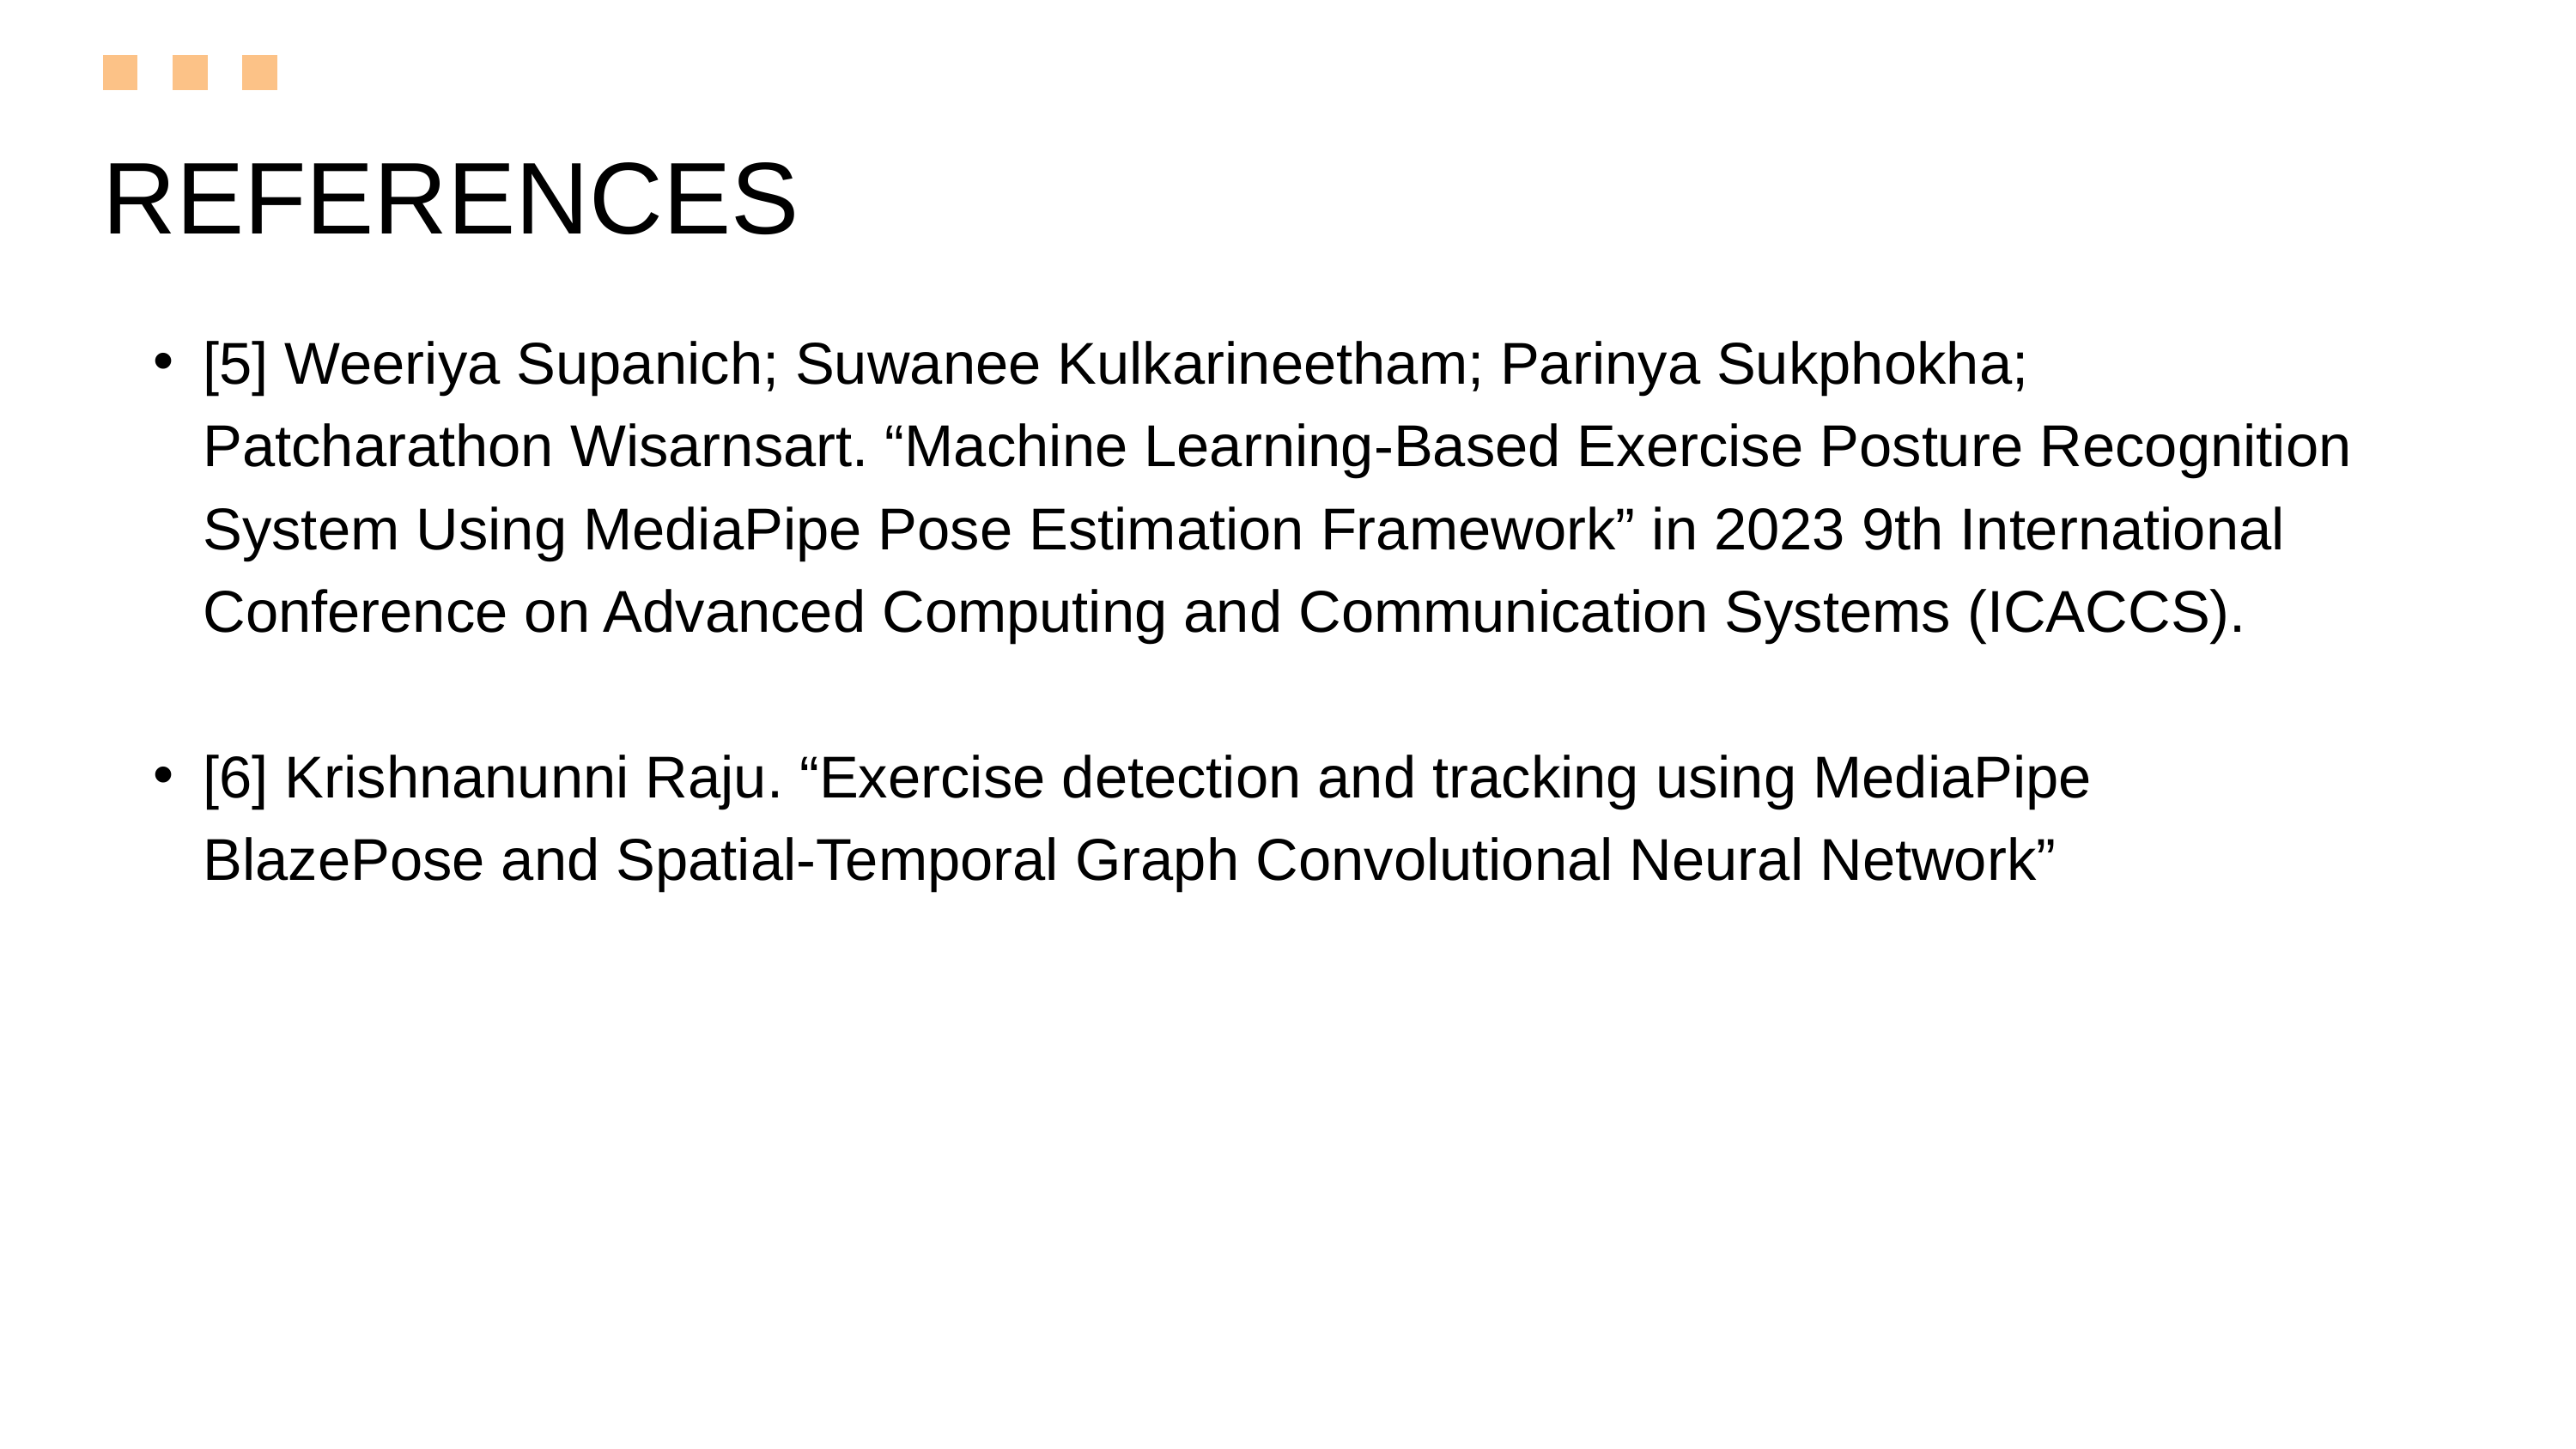

REFERENCES
[5] Weeriya Supanich; Suwanee Kulkarineetham; Parinya Sukphokha; Patcharathon Wisarnsart. “Machine Learning-Based Exercise Posture Recognition System Using MediaPipe Pose Estimation Framework” in 2023 9th International Conference on Advanced Computing and Communication Systems (ICACCS).

[6] Krishnanunni Raju. “Exercise detection and tracking using MediaPipe BlazePose and Spatial-Temporal Graph Convolutional Neural Network”